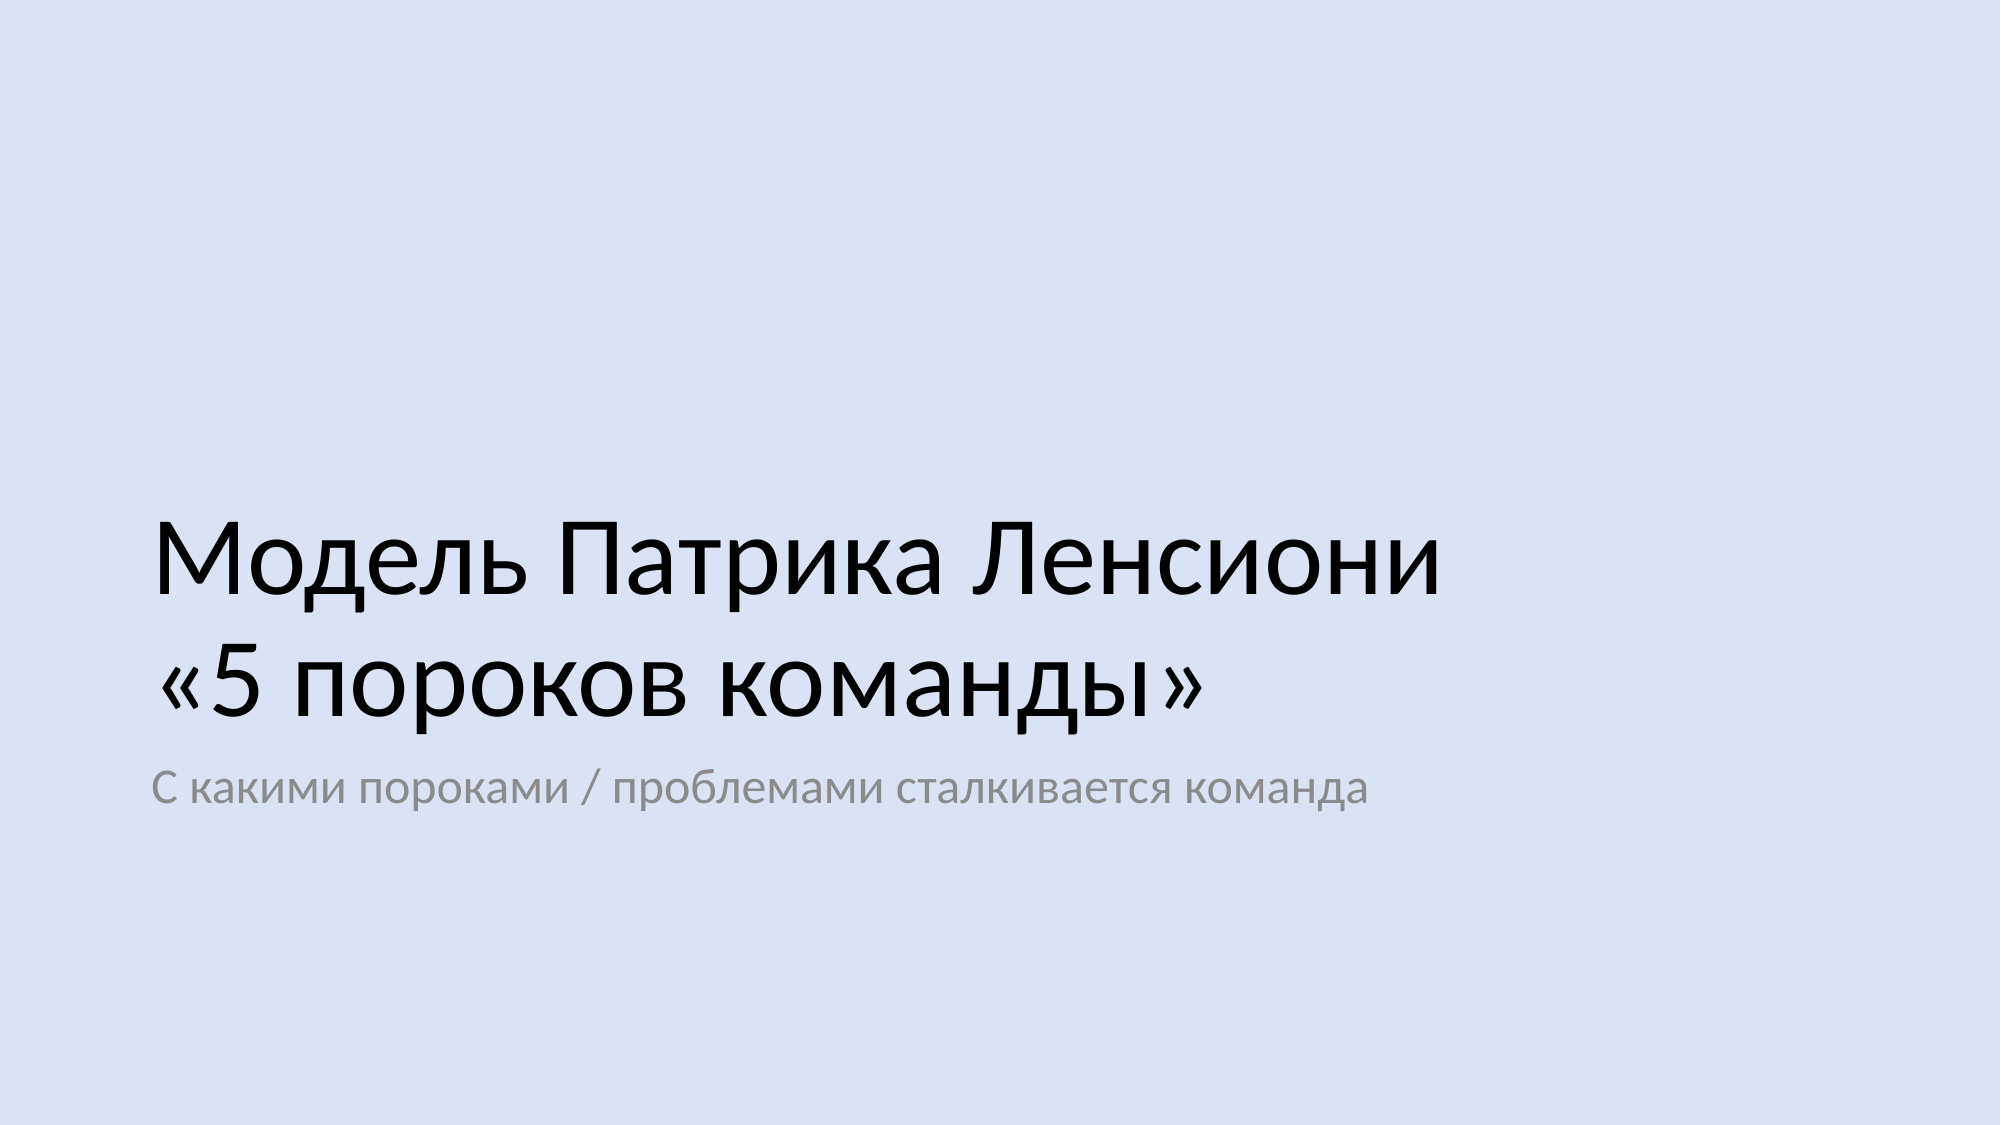

# Модель Патрика Ленсиони «5 пороков команды»
С какими пороками / проблемами сталкивается команда